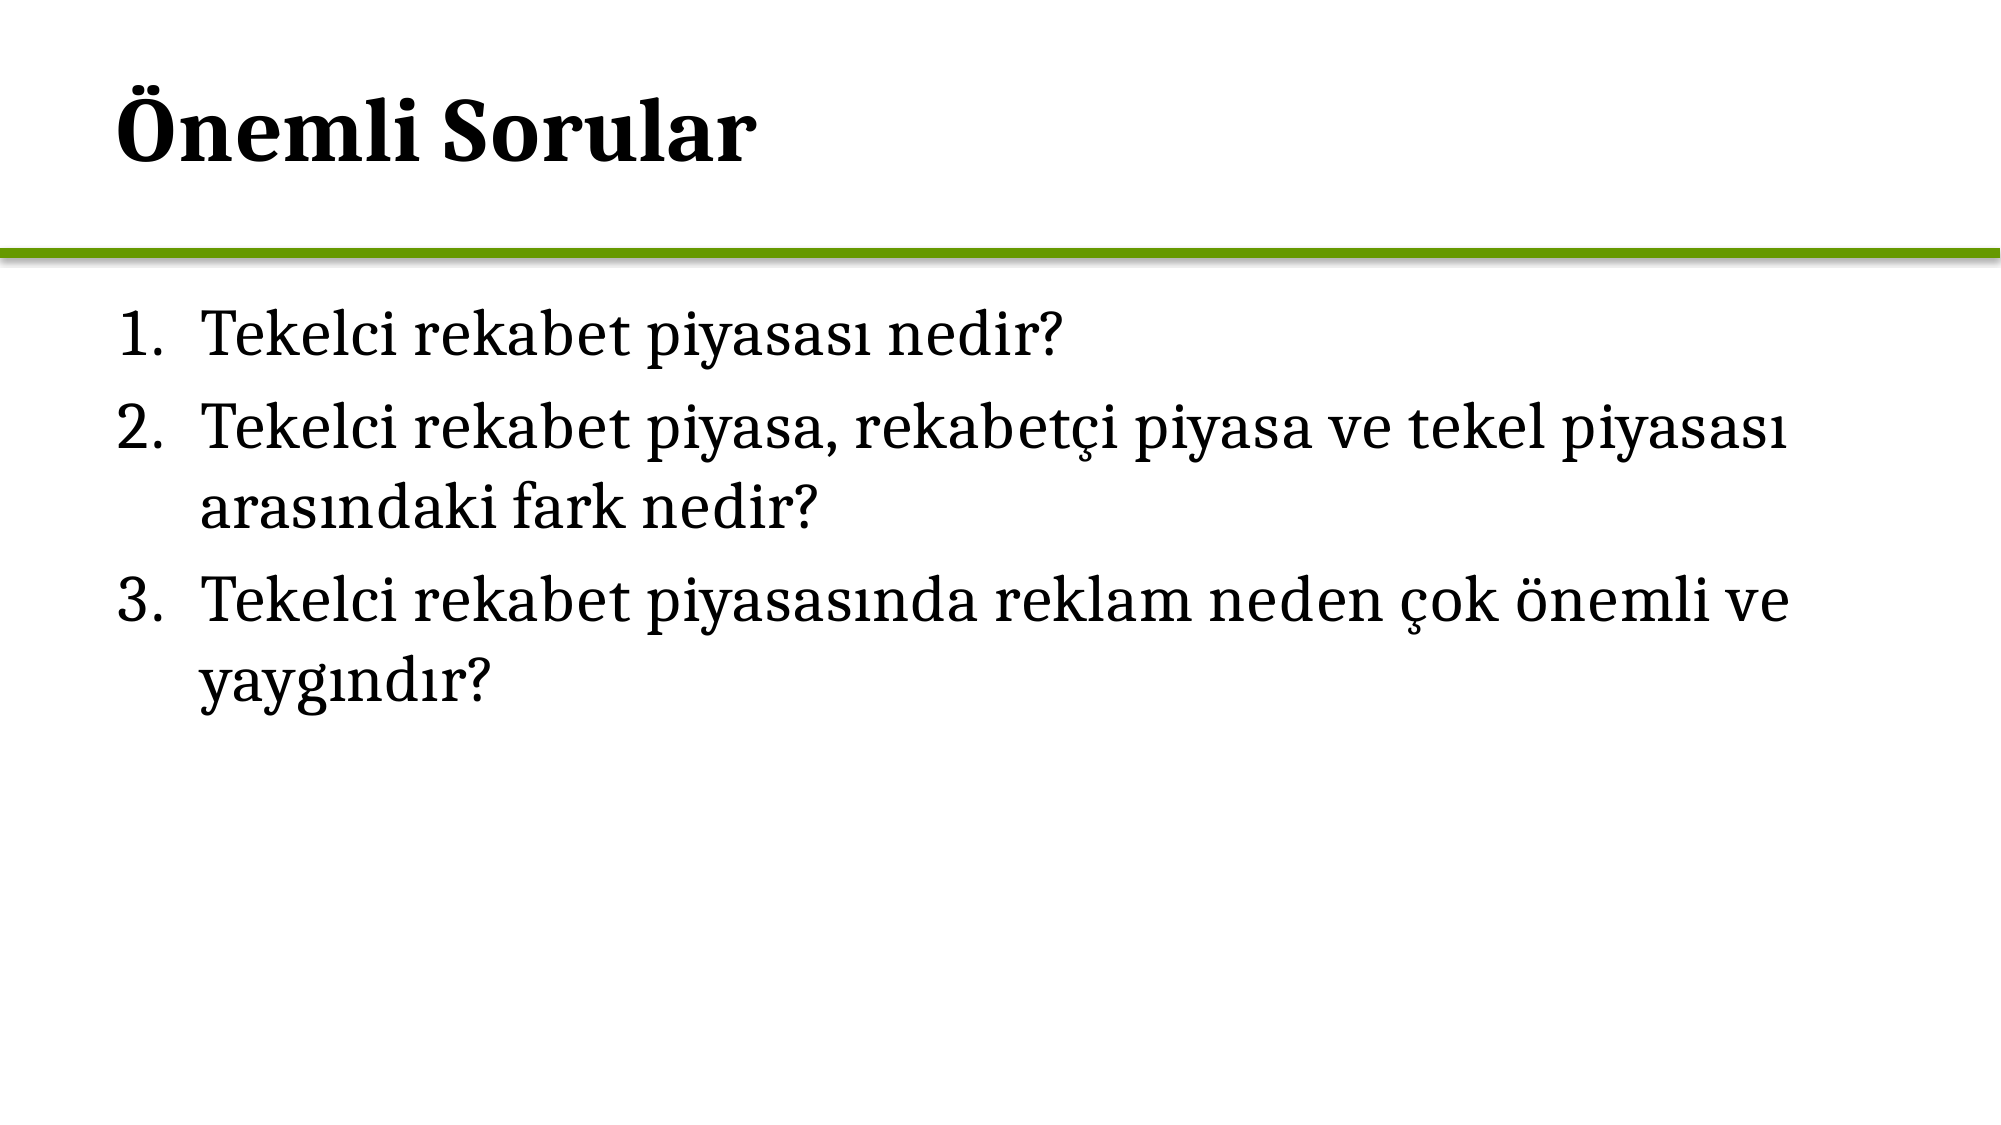

# Önemli Sorular
Tekelci rekabet piyasası nedir?
Tekelci rekabet piyasa, rekabetçi piyasa ve tekel piyasası arasındaki fark nedir?
Tekelci rekabet piyasasında reklam neden çok önemli ve yaygındır?